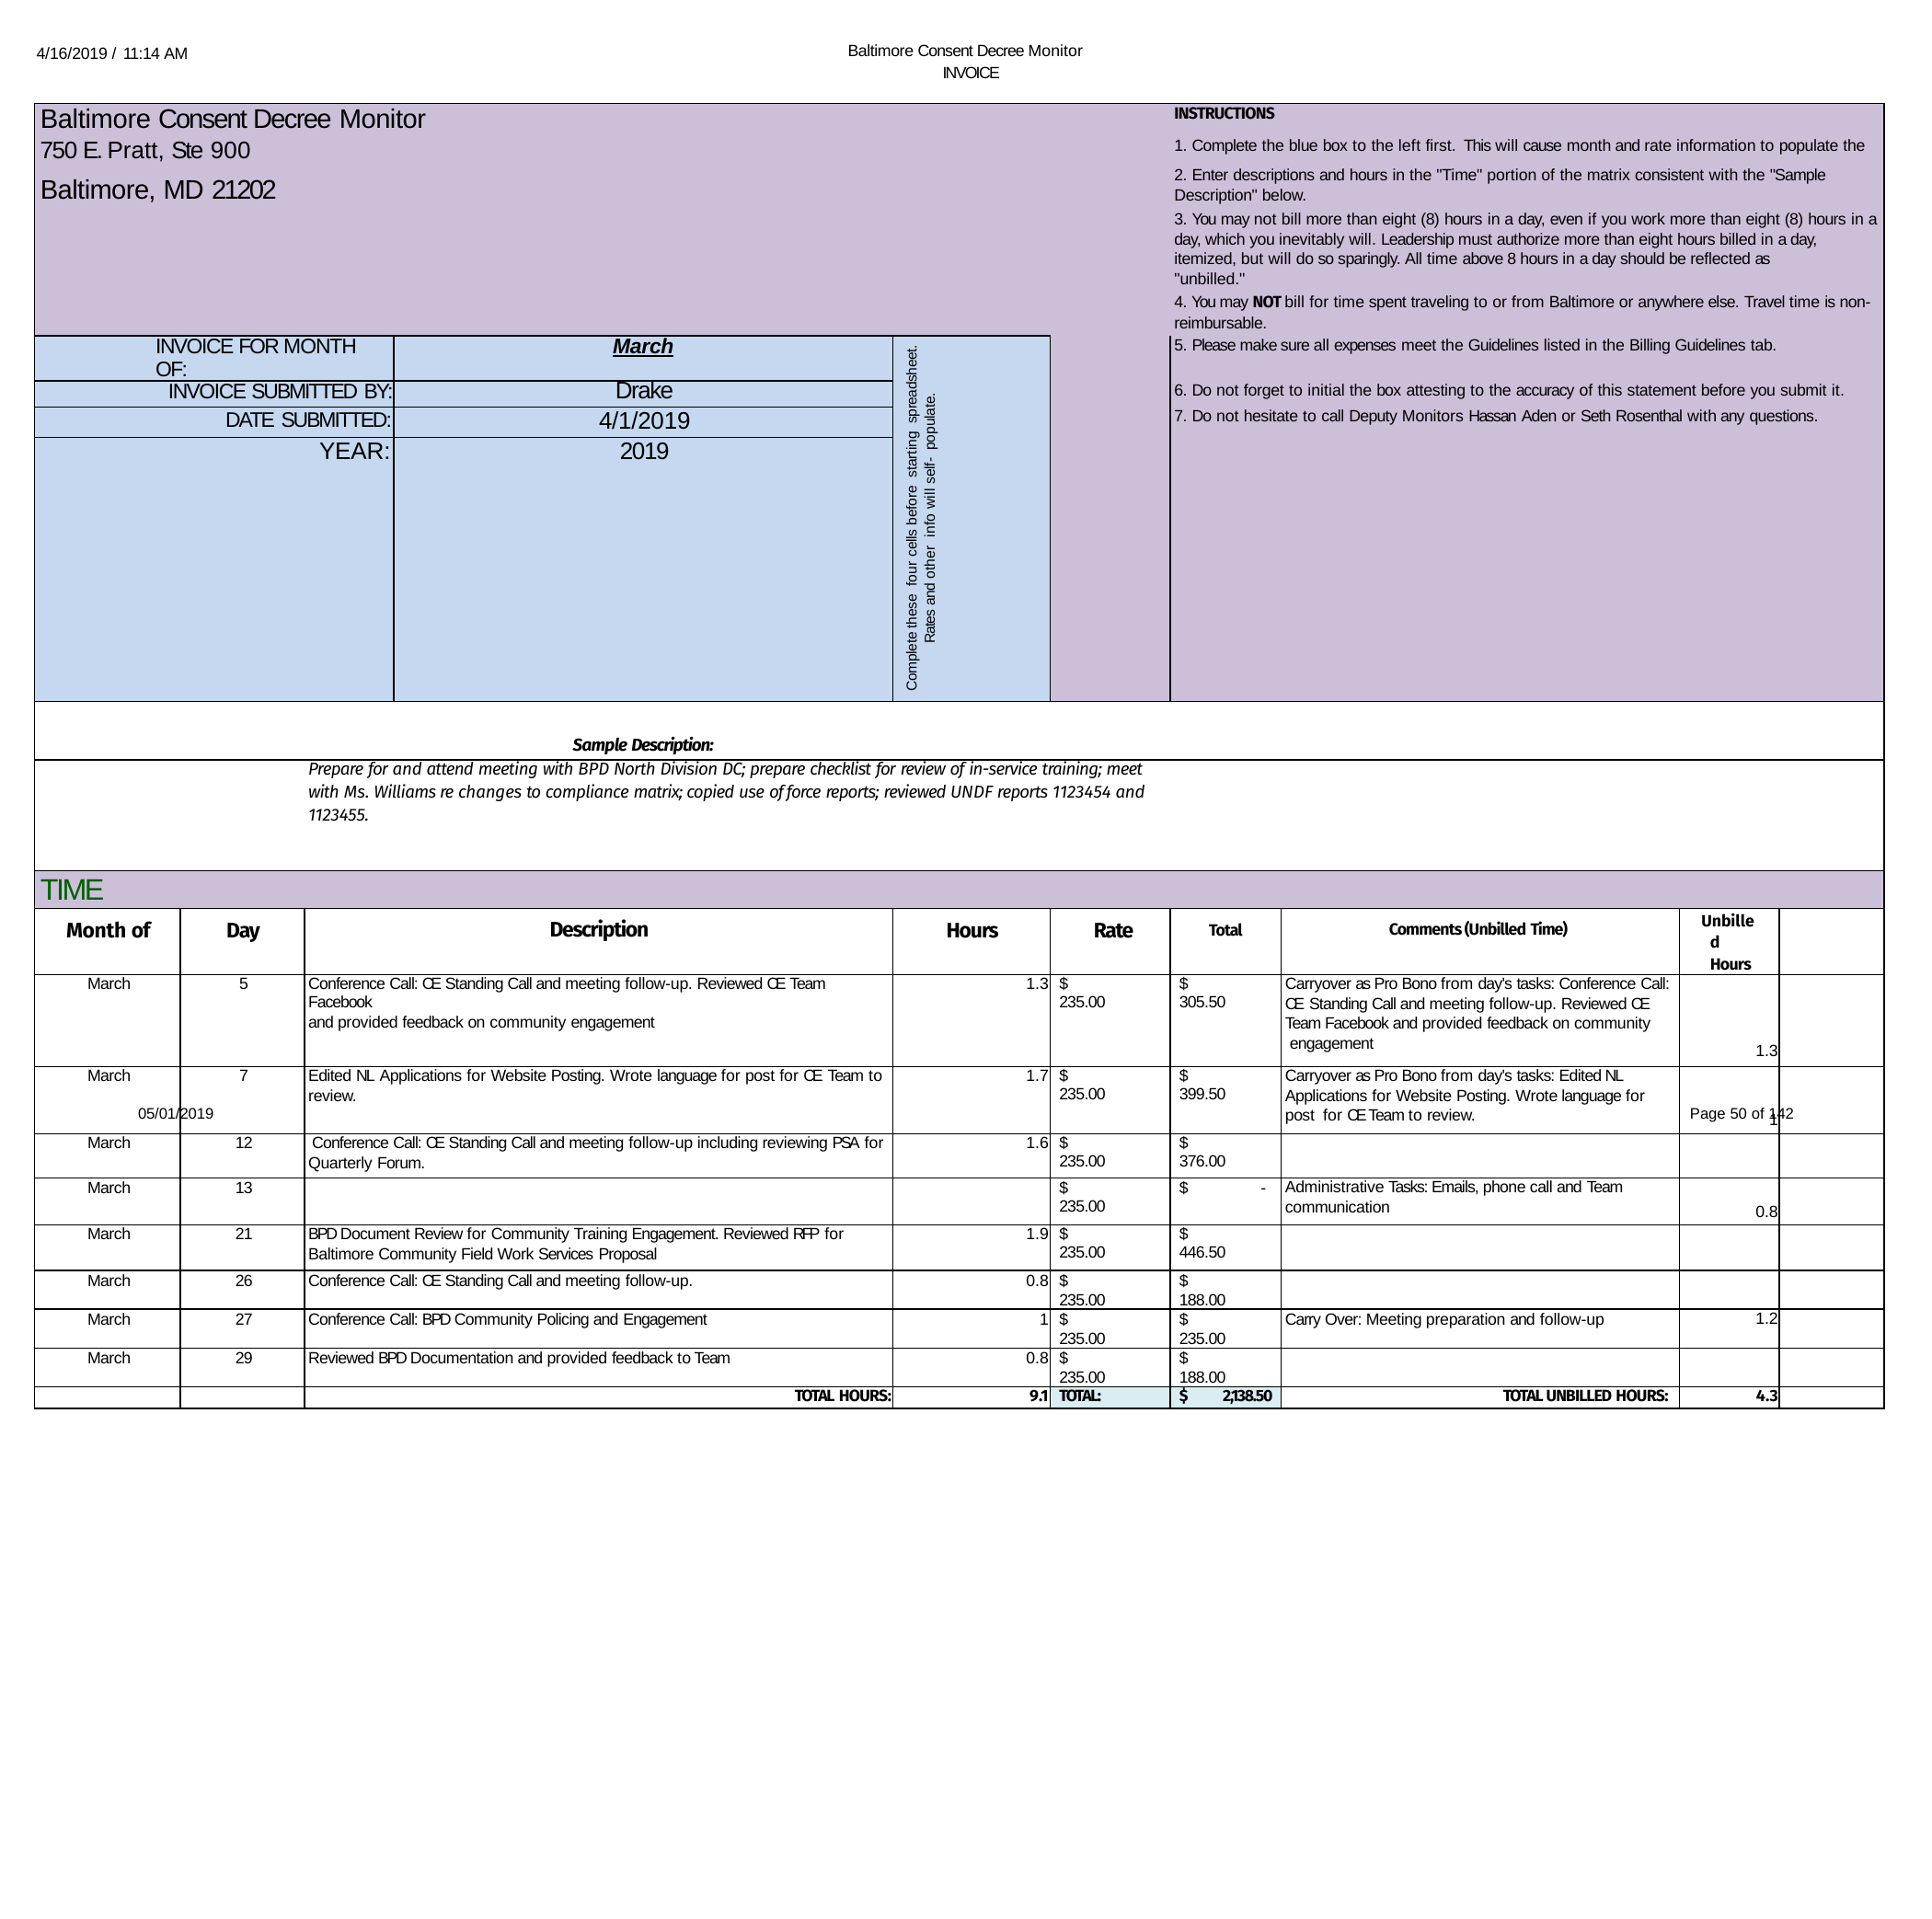

Baltimore Consent Decree Monitor  INVOICE
4/16/2019 / 11:14 AM
| Baltimore Consent Decree Monitor |  |  |  |  |  | INSTRUCTIONS |  |  |  |
| --- | --- | --- | --- | --- | --- | --- | --- | --- | --- |
| 750 E. Pratt, Ste 900 |  |  |  |  |  | 1. Complete the blue box to the left first. This will cause month and rate information to populate the |  |  |  |
| Baltimore, MD 21202 |  |  |  |  |  | 2. Enter descriptions and hours in the "Time" portion of the matrix consistent with the "Sample Description" below. |  |  |  |
|  |  |  |  |  |  | 3. You may not bill more than eight (8) hours in a day, even if you work more than eight (8) hours in a day, which you inevitably will. Leadership must authorize more than eight hours billed in a day, itemized, but will do so sparingly. All time above 8 hours in a day should be reflected as "unbilled." |  |  |  |
|  |  |  |  |  |  | 4. You may NOT bill for time spent traveling to or from Baltimore or anywhere else. Travel time is non- reimbursable. |  |  |  |
| INVOICE FOR MONTH OF: |  |  | March | Complete these four cells before starting spreadsheet. Rates and other info will self- populate. |  | 5. Please make sure all expenses meet the Guidelines listed in the Billing Guidelines tab. |  |  |  |
| INVOICE SUBMITTED BY: |  |  | Drake |  |  | 6. Do not forget to initial the box attesting to the accuracy of this statement before you submit it. |  |  |  |
| DATE SUBMITTED: |  |  | 4/1/2019 |  |  | 7. Do not hesitate to call Deputy Monitors Hassan Aden or Seth Rosenthal with any questions. |  |  |  |
| YEAR: |  |  | 2019 |  |  |  |  |  |  |
|  |  |  | Sample Description: |  |  |  |  |  |  |
| Prepare for and attend meeting with BPD North Division DC; prepare checklist for review of in-service training; meet with Ms. Williams re changes to compliance matrix; copied use of force reports; reviewed UNDF reports 1123454 and 1123455. |  |  |  |  |  |  |  |  |  |
| TIME |  |  |  |  |  |  |  |  |  |
| Month of | Day | Description |  | Hours | Rate | Total | Comments (Unbilled Time) | Unbilled Hours |  |
| March | 5 | Conference Call: CE Standing Call and meeting follow-up. Reviewed CE Team Facebook and provided feedback on community engagement |  | 1.3 | $ 235.00 | $ 305.50 | Carryover as Pro Bono from day's tasks: Conference Call: CE Standing Call and meeting follow-up. Reviewed CE Team Facebook and provided feedback on community engagement | 1.3 |  |
| March | 7 | Edited NL Applications for Website Posting. Wrote language for post for CE Team to review. |  | 1.7 | $ 235.00 | $ 399.50 | Carryover as Pro Bono from day's tasks: Edited NL Applications for Website Posting. Wrote language for post for CE Team to review. | 1 |  |
| March | 12 | Conference Call: CE Standing Call and meeting follow-up including reviewing PSA for Quarterly Forum. |  | 1.6 | $ 235.00 | $ 376.00 |  |  |  |
| March | 13 |  |  |  | $ 235.00 | $ - | Administrative Tasks: Emails, phone call and Team communication | 0.8 |  |
| March | 21 | BPD Document Review for Community Training Engagement. Reviewed RFP for Baltimore Community Field Work Services Proposal |  | 1.9 | $ 235.00 | $ 446.50 |  |  |  |
| March | 26 | Conference Call: CE Standing Call and meeting follow-up. |  | 0.8 | $ 235.00 | $ 188.00 |  |  |  |
| March | 27 | Conference Call: BPD Community Policing and Engagement |  | 1 | $ 235.00 | $ 235.00 | Carry Over: Meeting preparation and follow-up | 1.2 |  |
| March | 29 | Reviewed BPD Documentation and provided feedback to Team |  | 0.8 | $ 235.00 | $ 188.00 |  |  |  |
|  |  | TOTAL HOURS: |  | 9.1 | TOTAL: | $ 2,138.50 | TOTAL UNBILLED HOURS: | 4.3 |  |
05/01/2019
Page 50 of 142